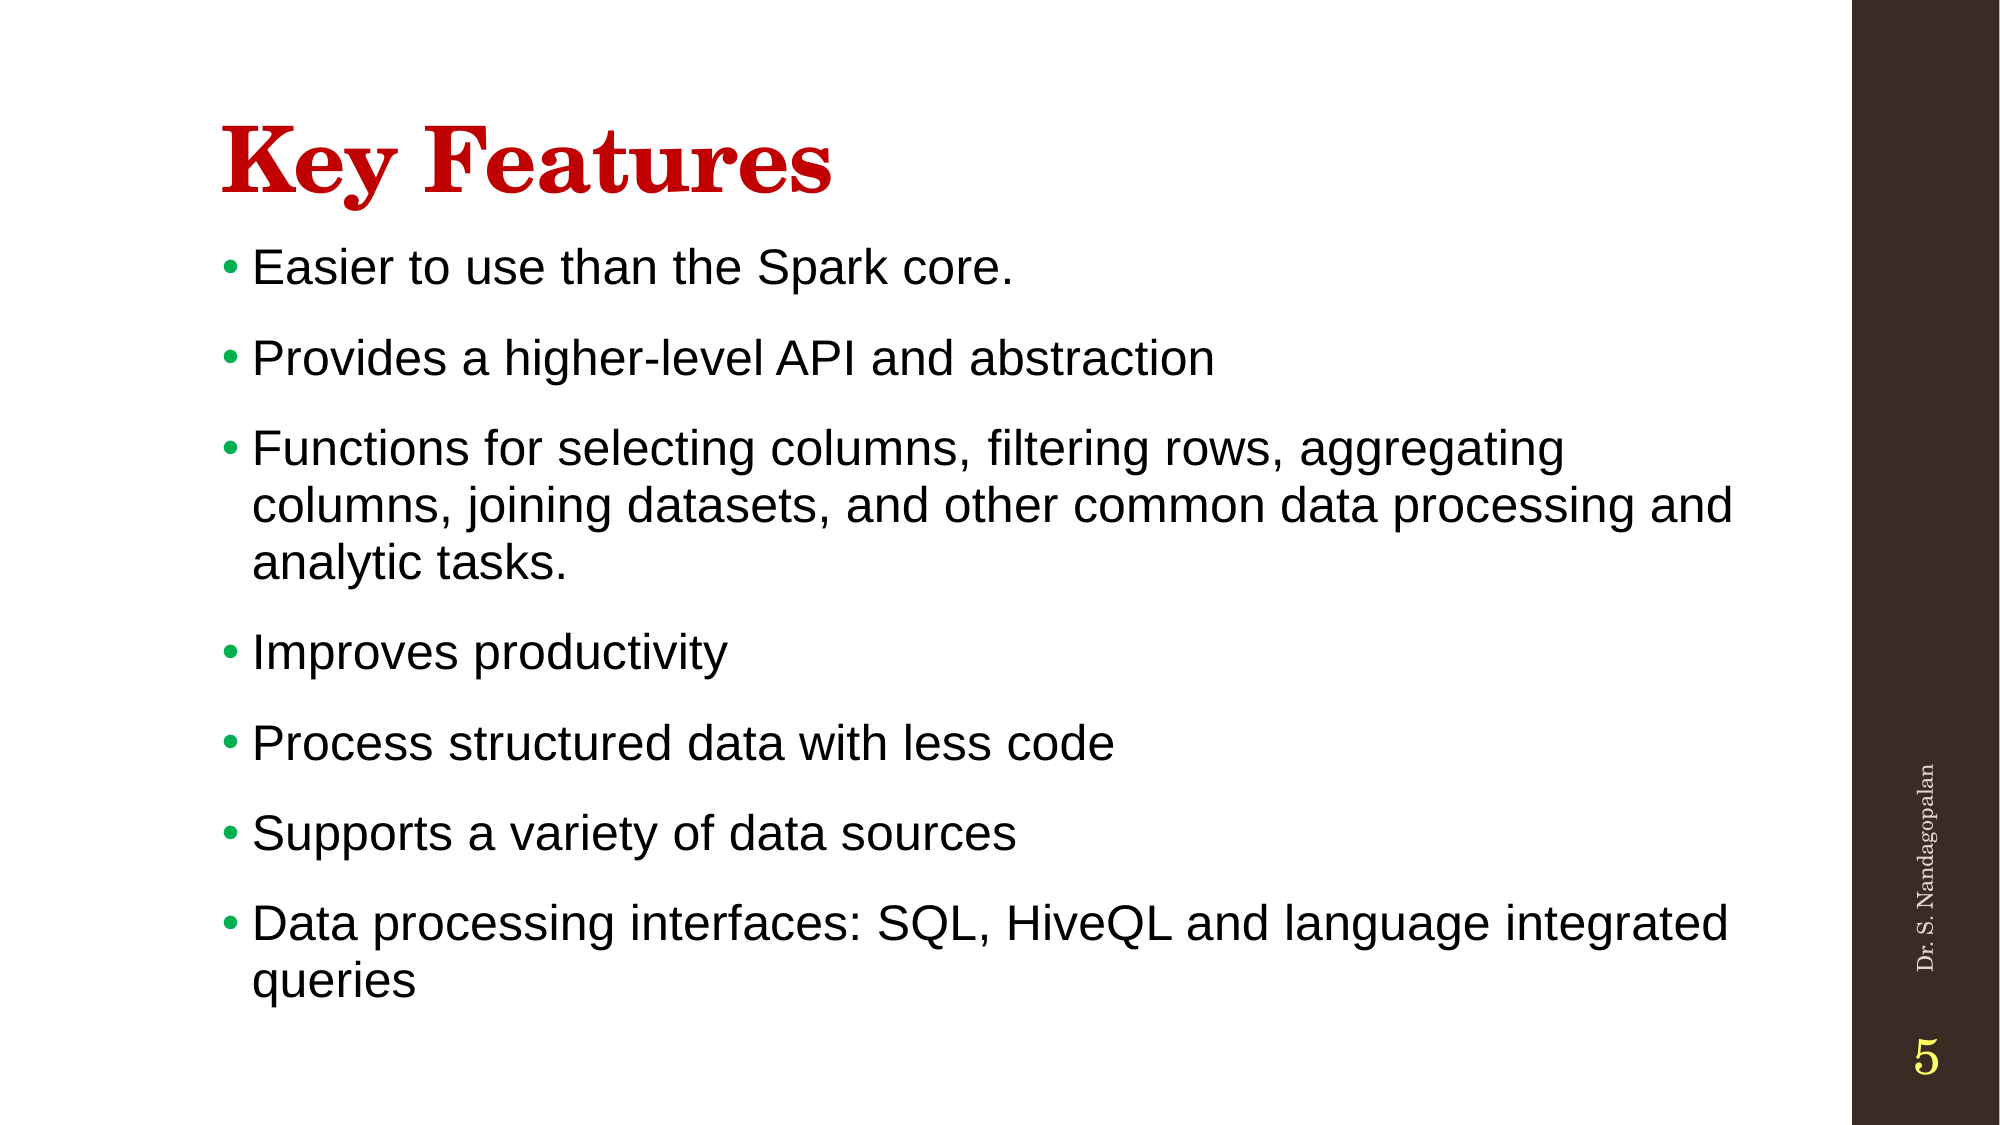

# Key Features
Easier to use than the Spark core.
Provides a higher-level API and abstraction
Functions for selecting columns, filtering rows, aggregating columns, joining datasets, and other common data processing and analytic tasks.
Improves productivity
Process structured data with less code
Supports a variety of data sources
Data processing interfaces: SQL, HiveQL and language integrated queries
Dr. S. Nandagopalan
5